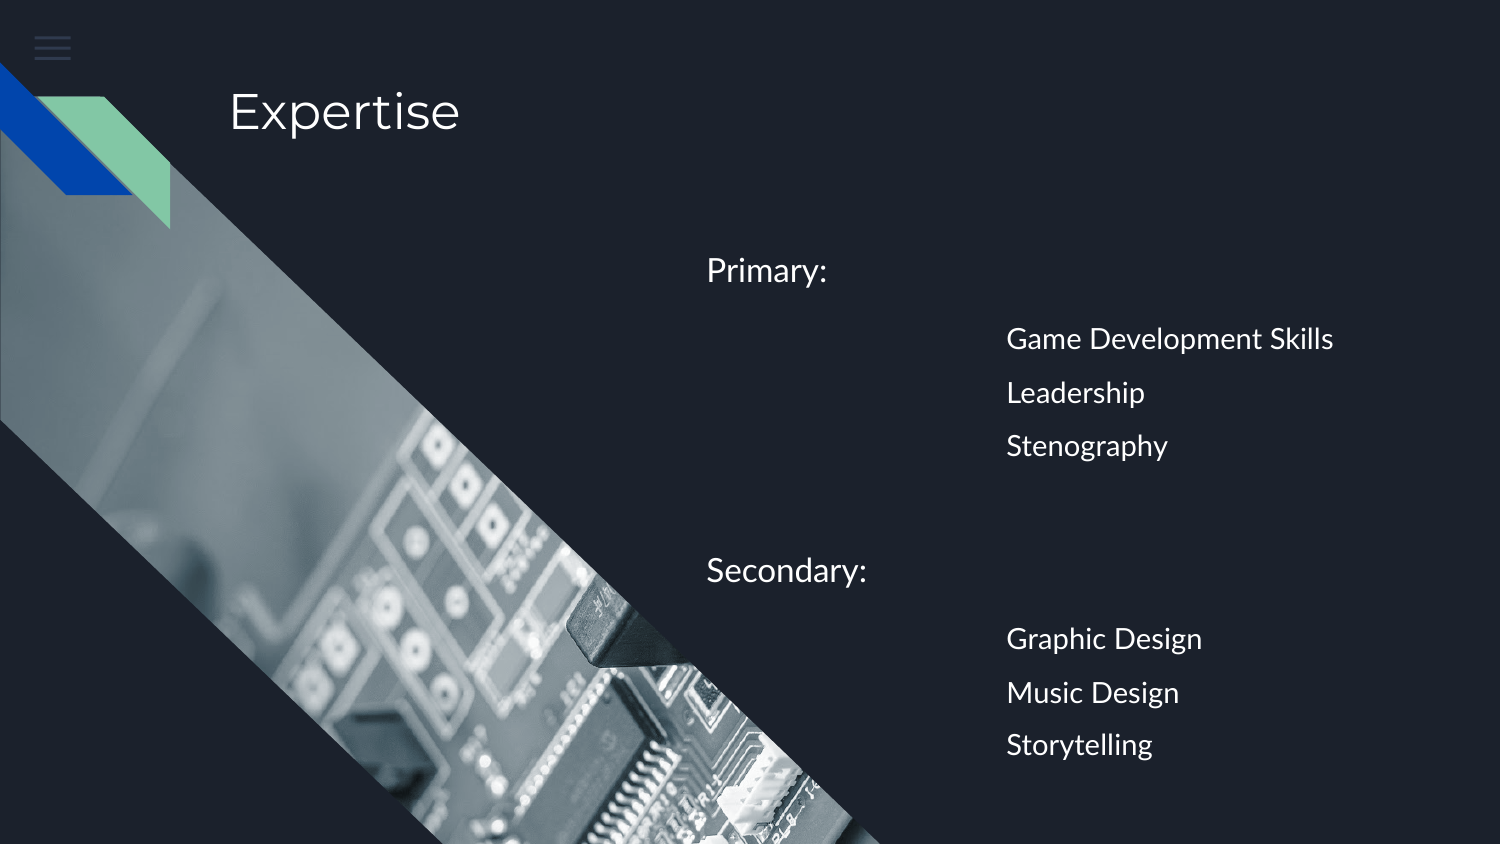

# Expertise
Primary:
		Game Development Skills
		Leadership
		Stenography

Secondary:
		Graphic Design
		Music Design
		Storytelling